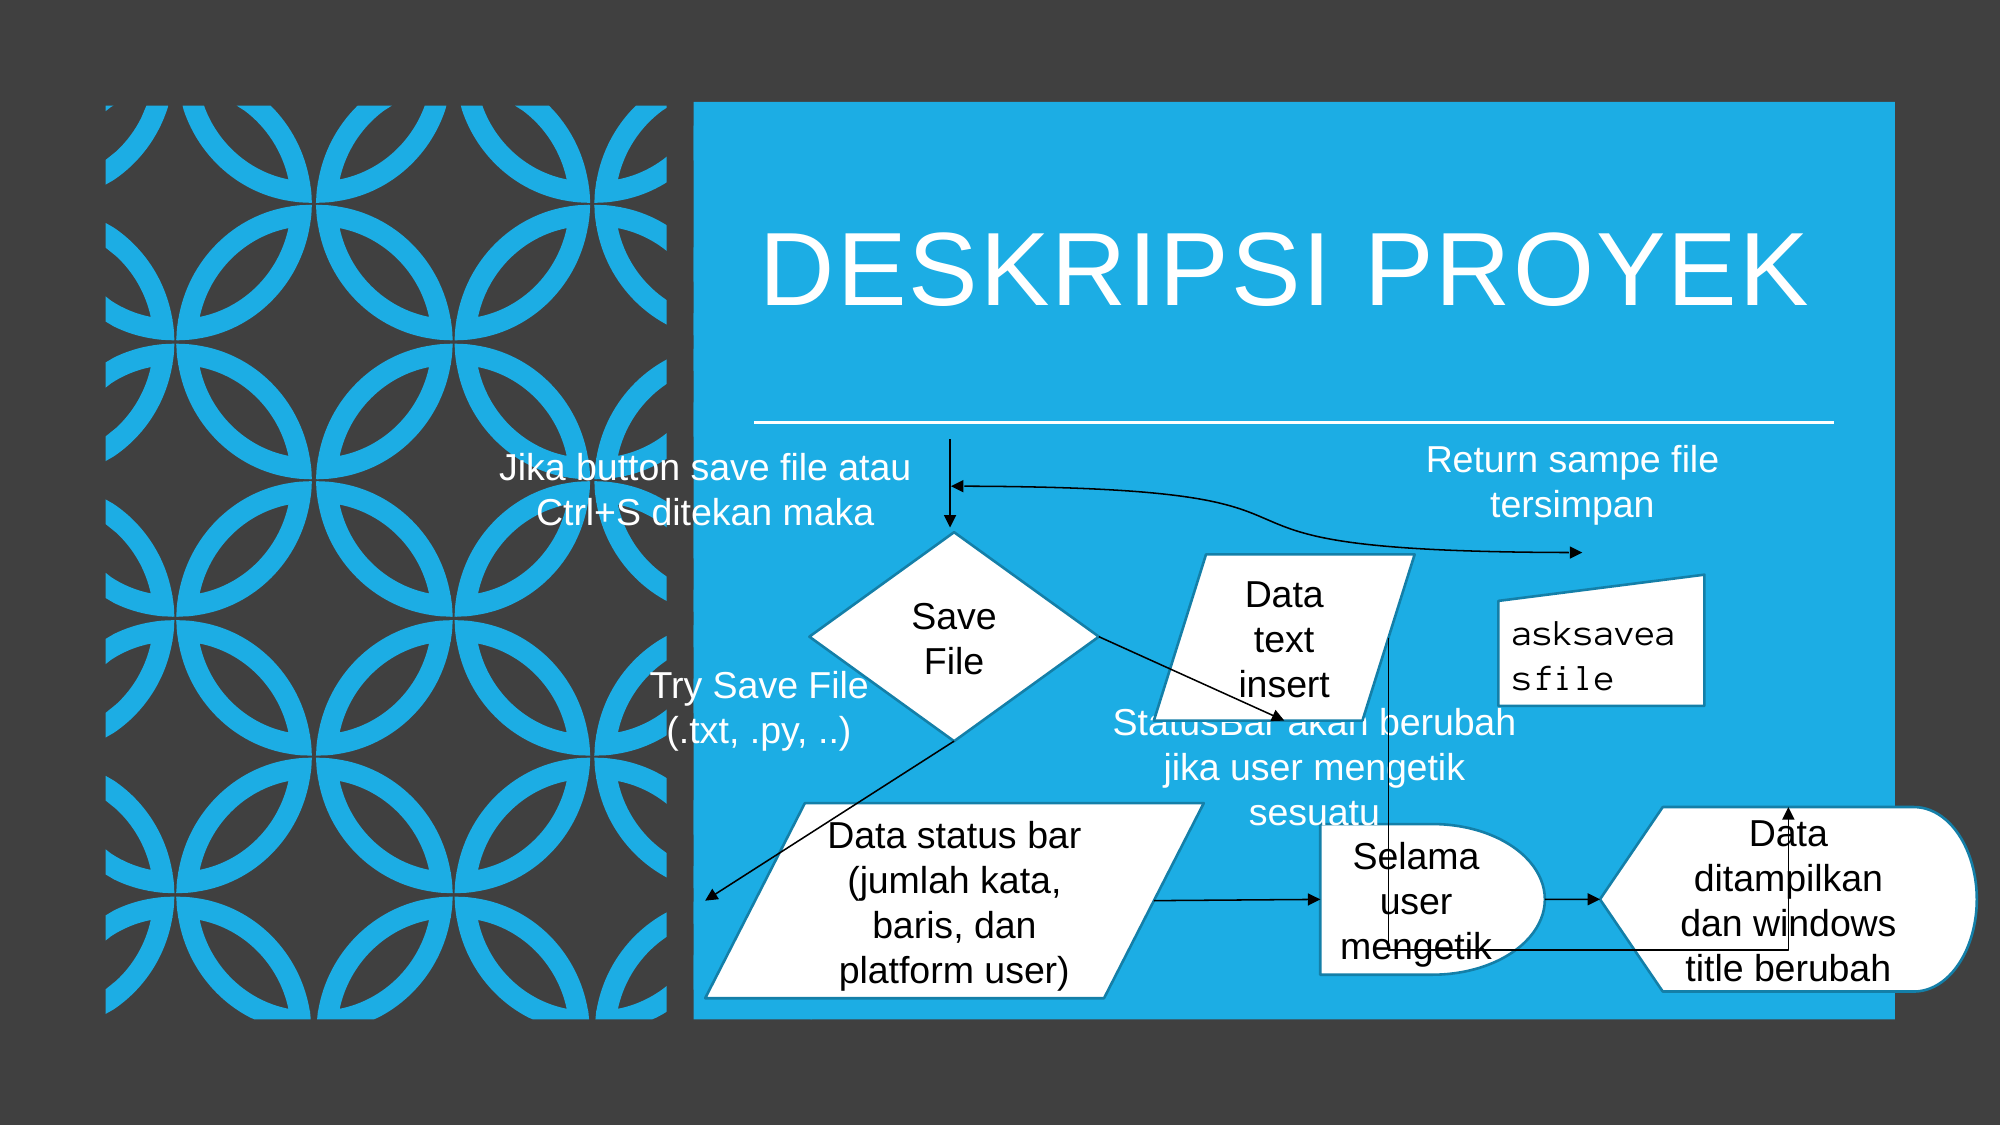

# DESKRIPSI PROYEK

Return sampe file tersimpan
Jika button save file atau Ctrl+S ditekan maka
Save File
Data text insert
asksaveasfile
Try Save File (.txt, .py, ..)
StatusBar akan berubah jika user mengetik sesuatu
Data status bar (jumlah kata, baris, dan platform user)
Data ditampilkan dan windows title berubah
Selama user mengetik